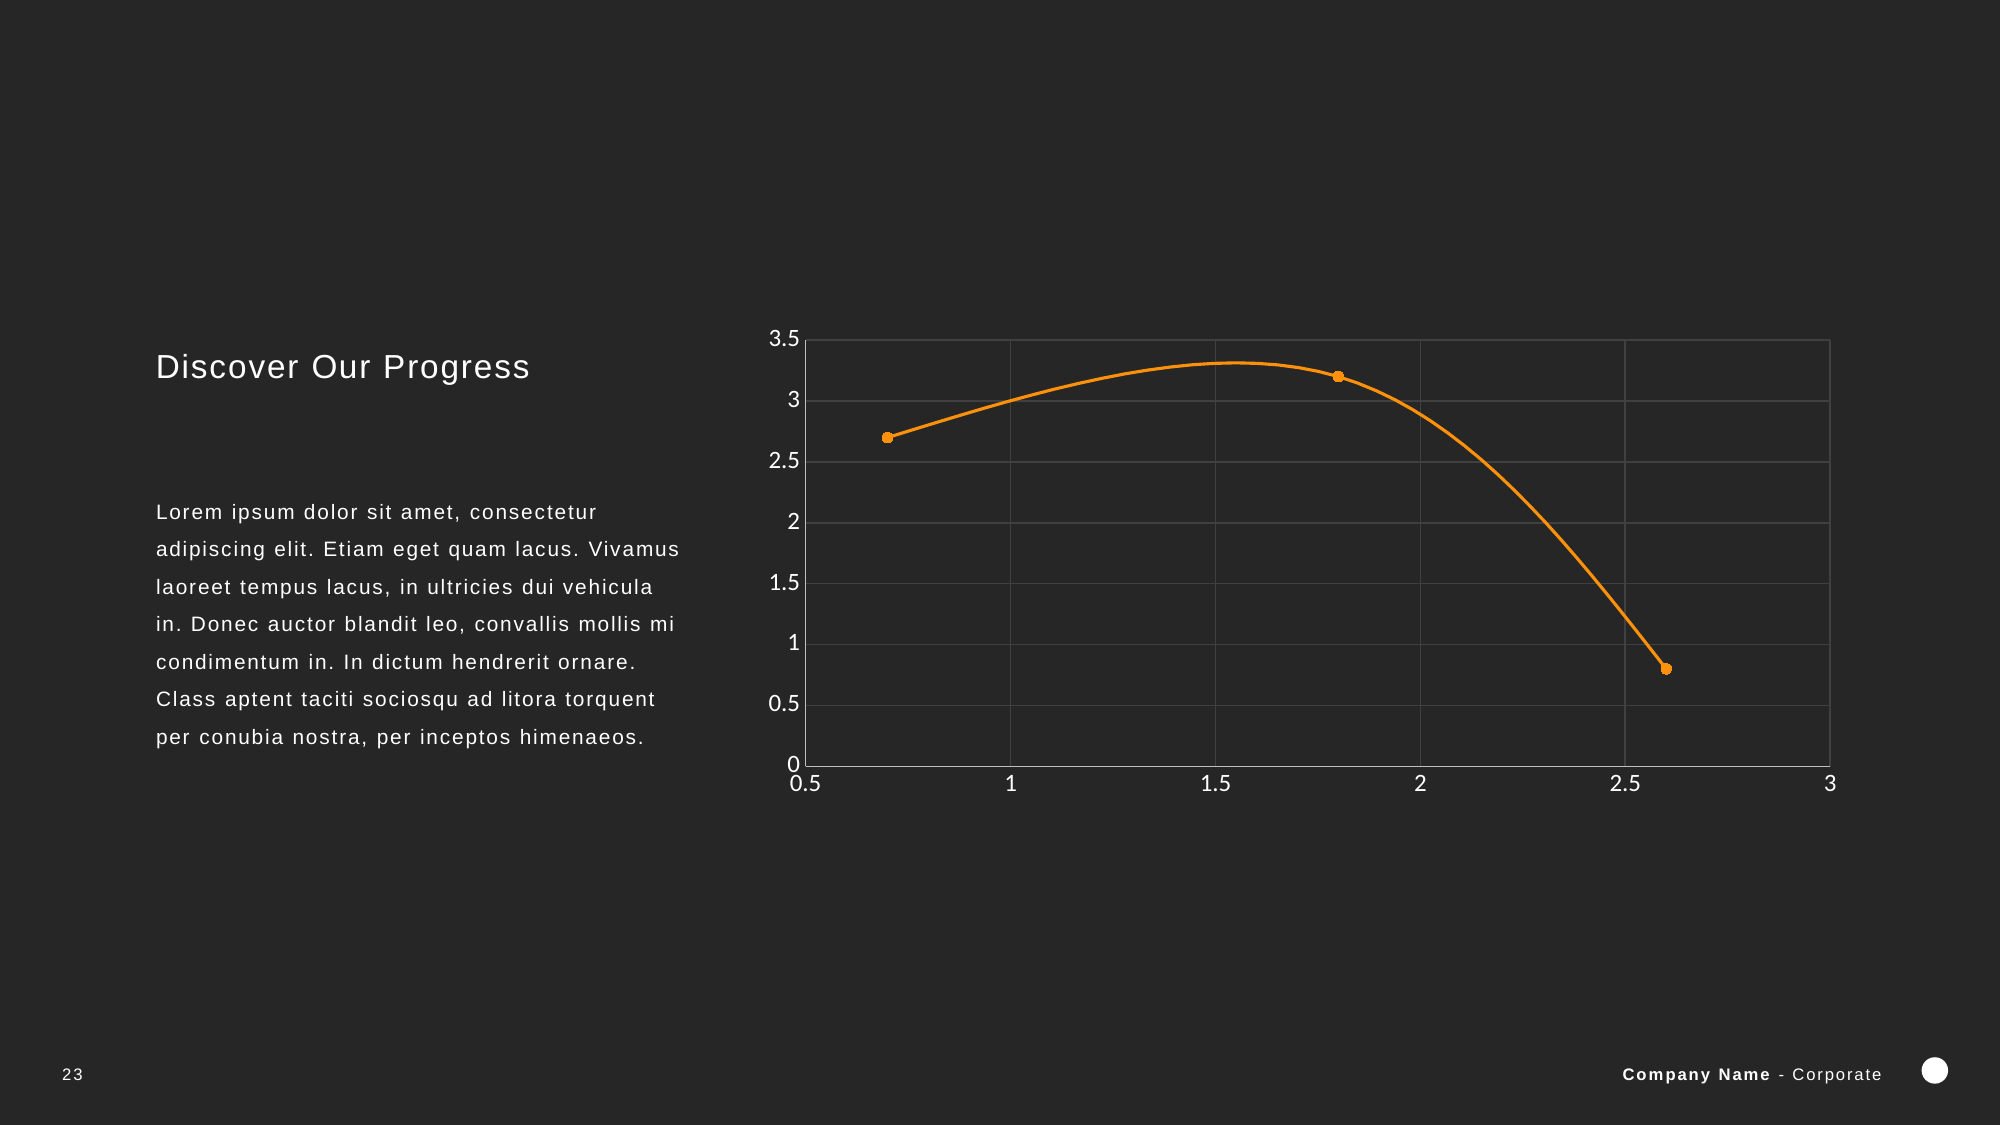

Discover Our Progress

### Chart

| Category | Y-Values |
|---|---|
Lorem ipsum dolor sit amet, consectetur adipiscing elit. Etiam eget quam lacus. Vivamus laoreet tempus lacus, in ultricies dui vehicula in. Donec auctor blandit leo, convallis mollis mi condimentum in. In dictum hendrerit ornare. Class aptent taciti sociosqu ad litora torquent per conubia nostra, per inceptos himenaeos.
23
Company Name - Corporate